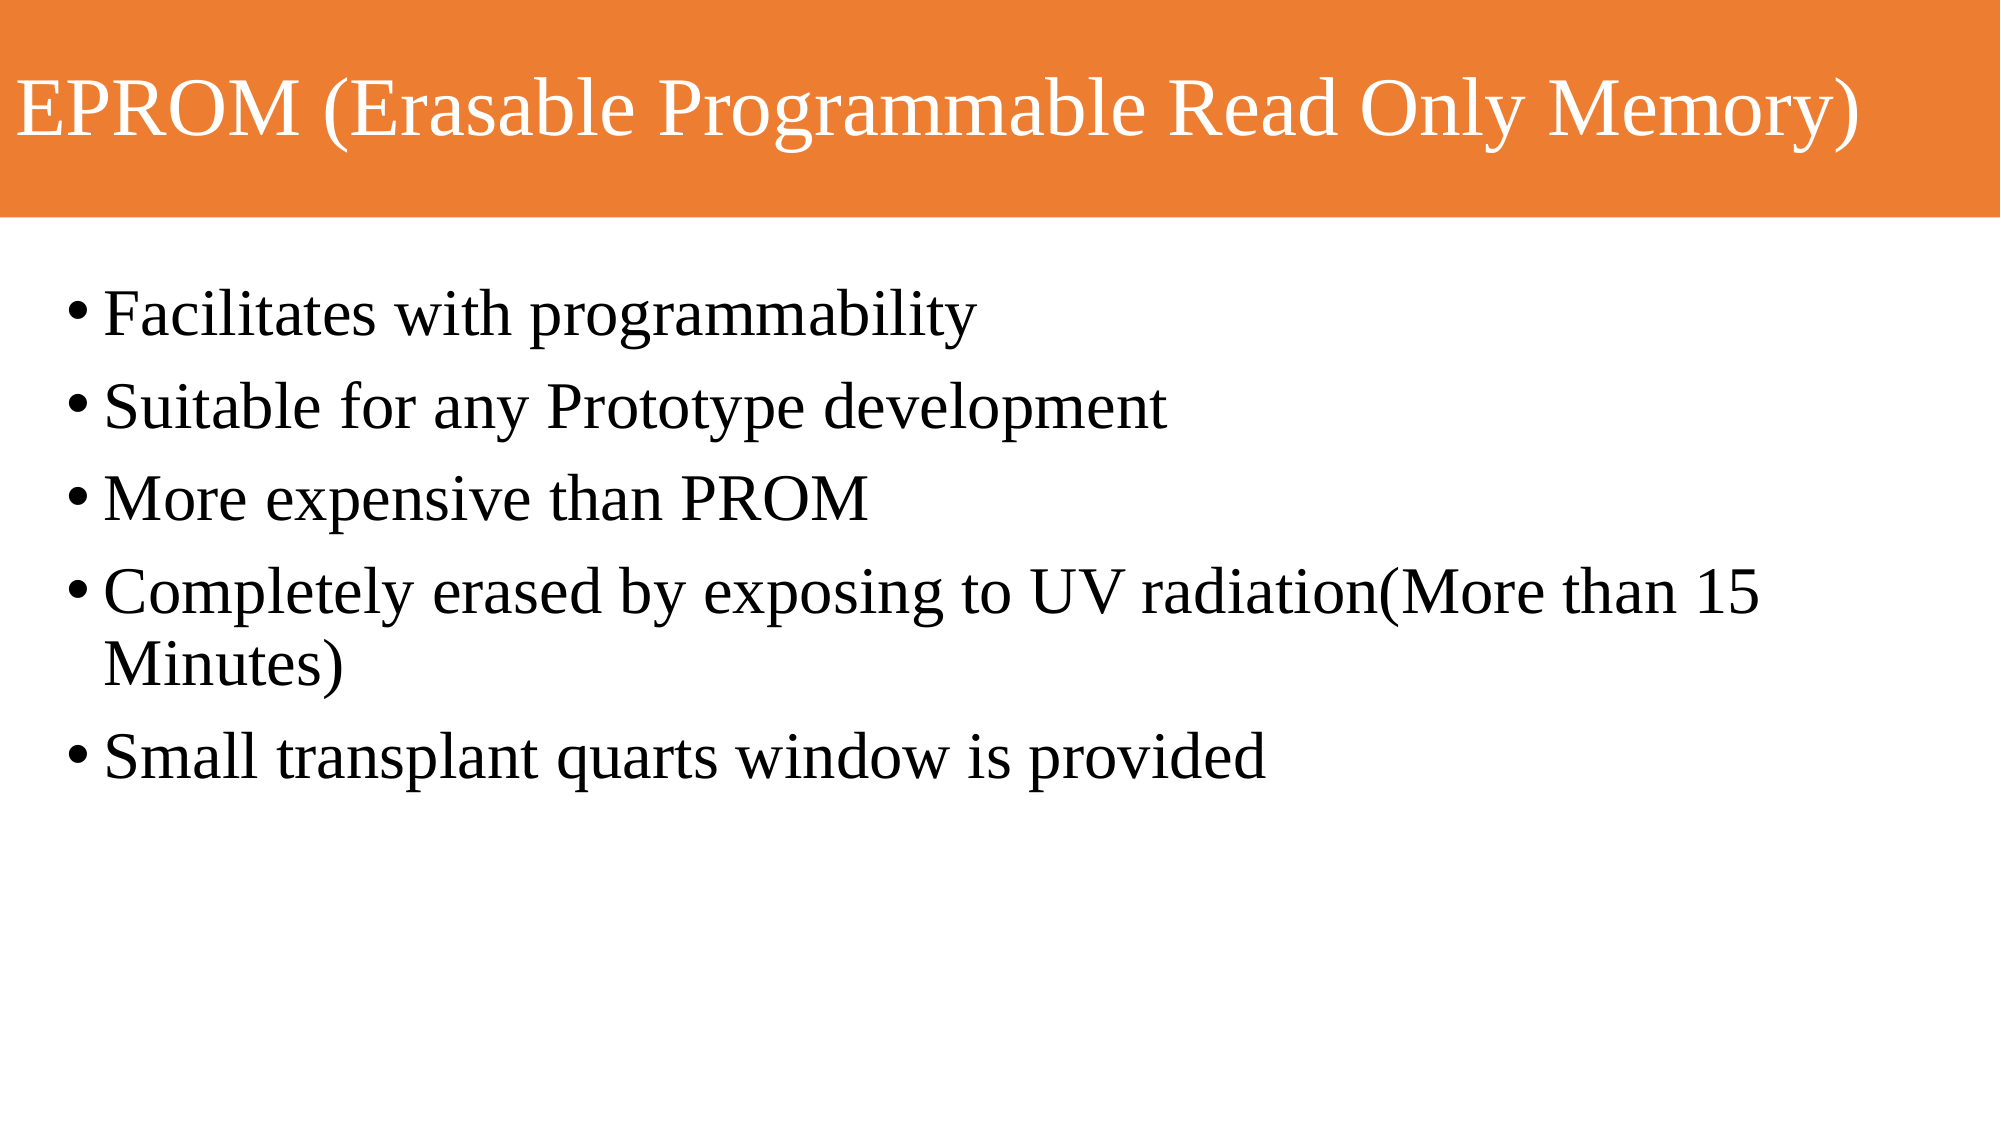

# EPROM (Erasable Programmable Read Only Memory)
Facilitates with programmability
Suitable for any Prototype development
More expensive than PROM
Completely erased by exposing to UV radiation(More than 15 Minutes)
Small transplant quarts window is provided